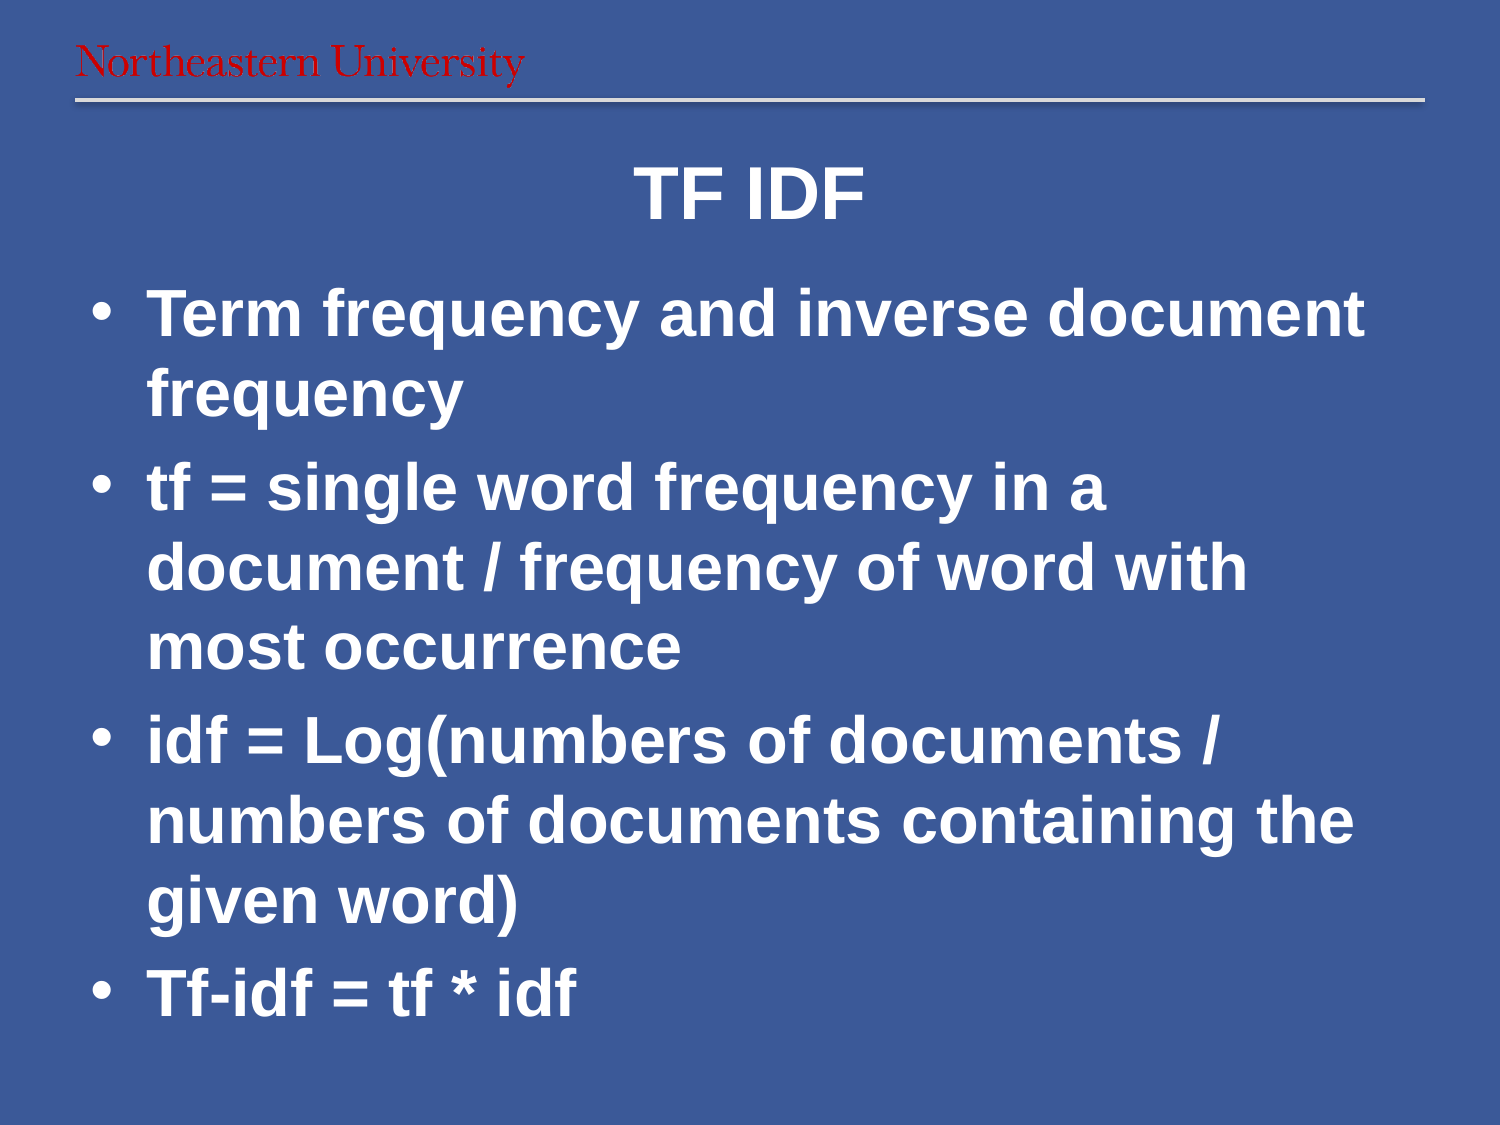

# TF IDF
Term frequency and inverse document frequency
tf = single word frequency in a document / frequency of word with most occurrence
idf = Log(numbers of documents / numbers of documents containing the given word)
Tf-idf = tf * idf